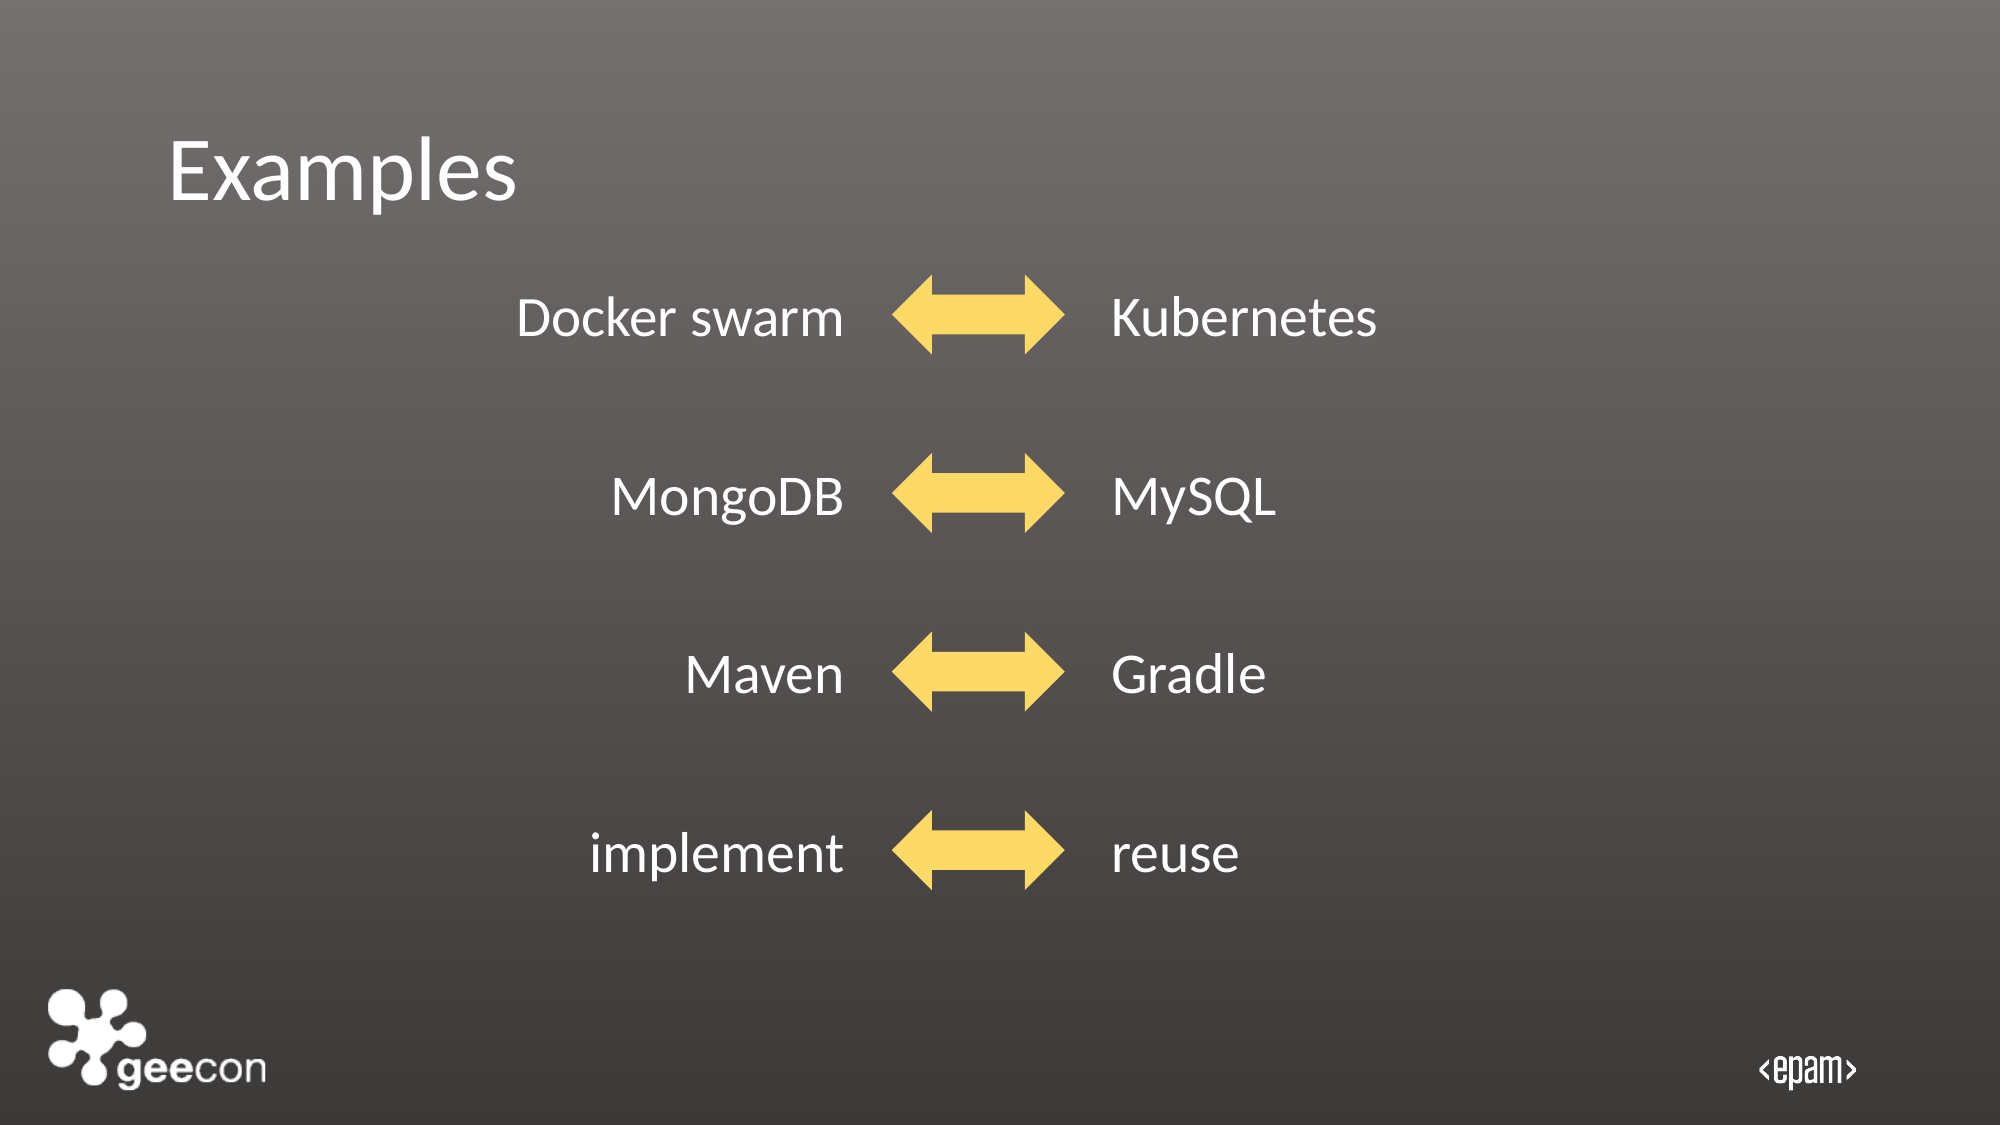

Examples

Docker swarm

Kubernetes

MongoDB

MySQL

Maven

Gradle

implement

reuse